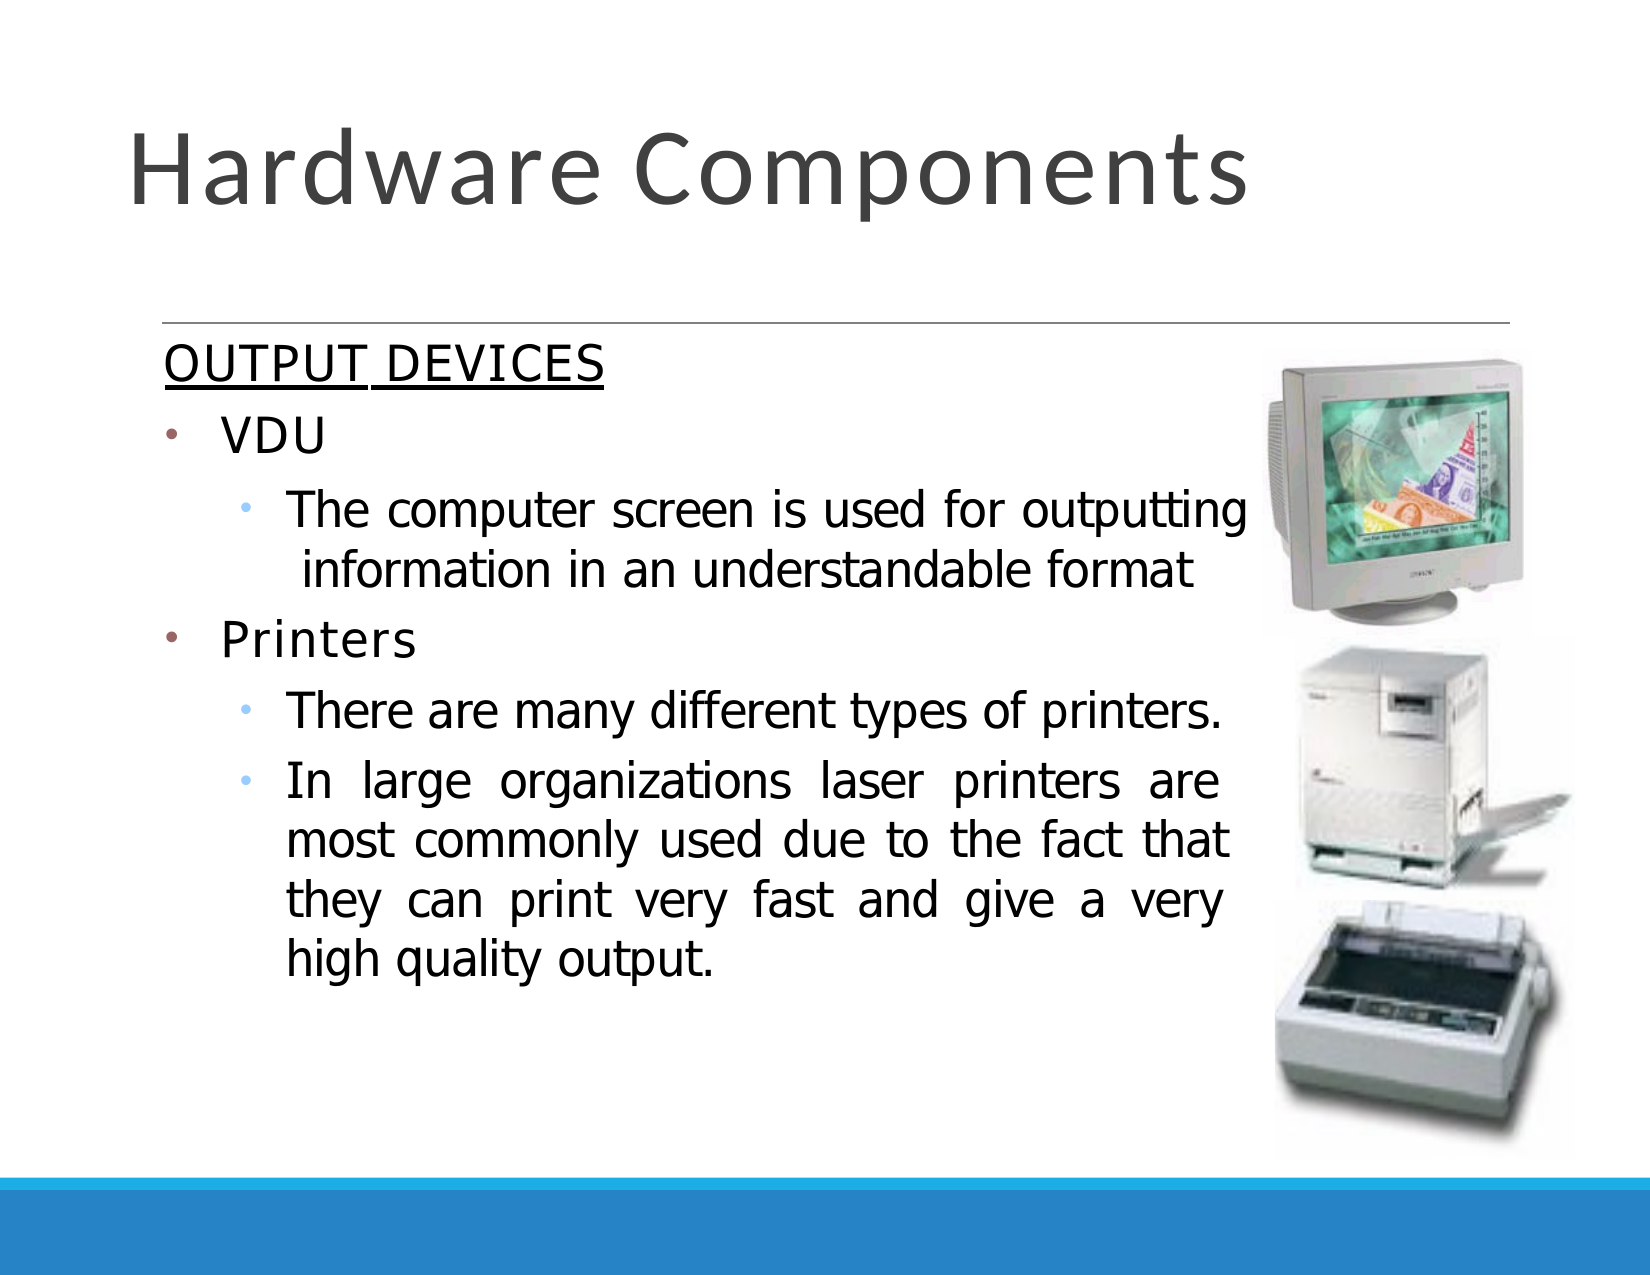

# Hardware Components
OUTPUT DEVICES
VDU
The computer screen is used for outputting  information in an understandable format
Printers
There are many different types of printers.
In large organizations laser printers are  most commonly used due to the fact that  they can print very fast and give a very  high quality output.